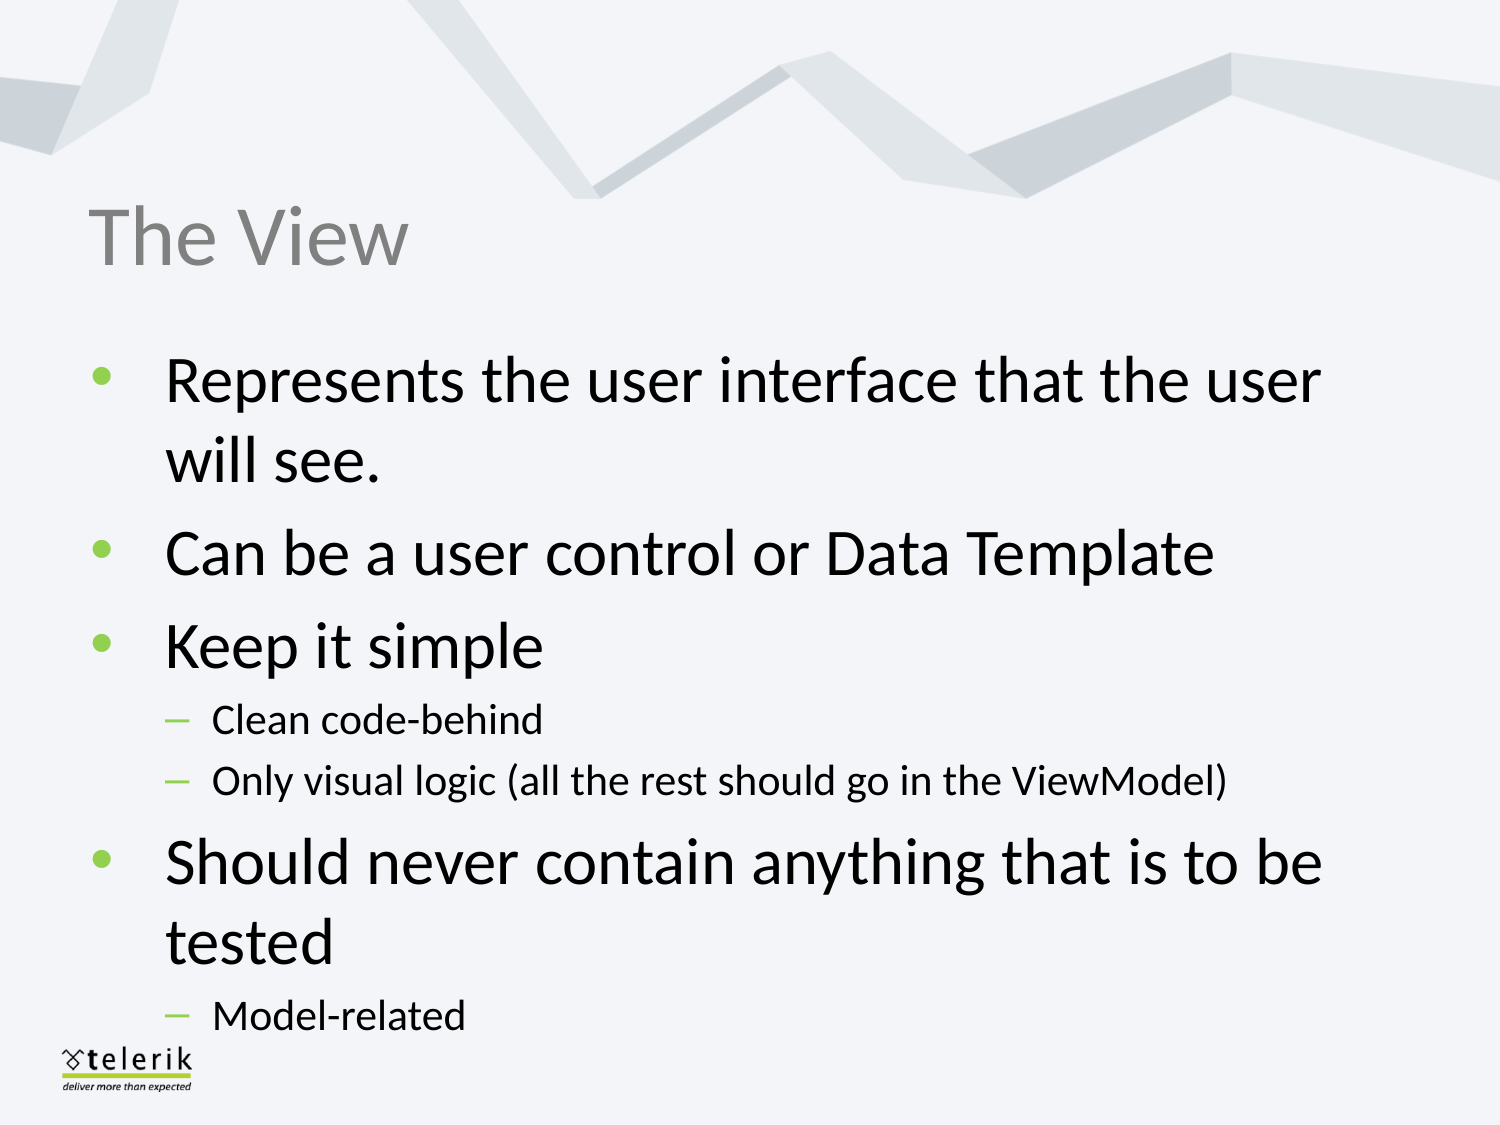

# The View
Represents the user interface that the user will see.
Can be a user control or Data Template
Keep it simple
Clean code-behind
Only visual logic (all the rest should go in the ViewModel)
Should never contain anything that is to be tested
Model-related